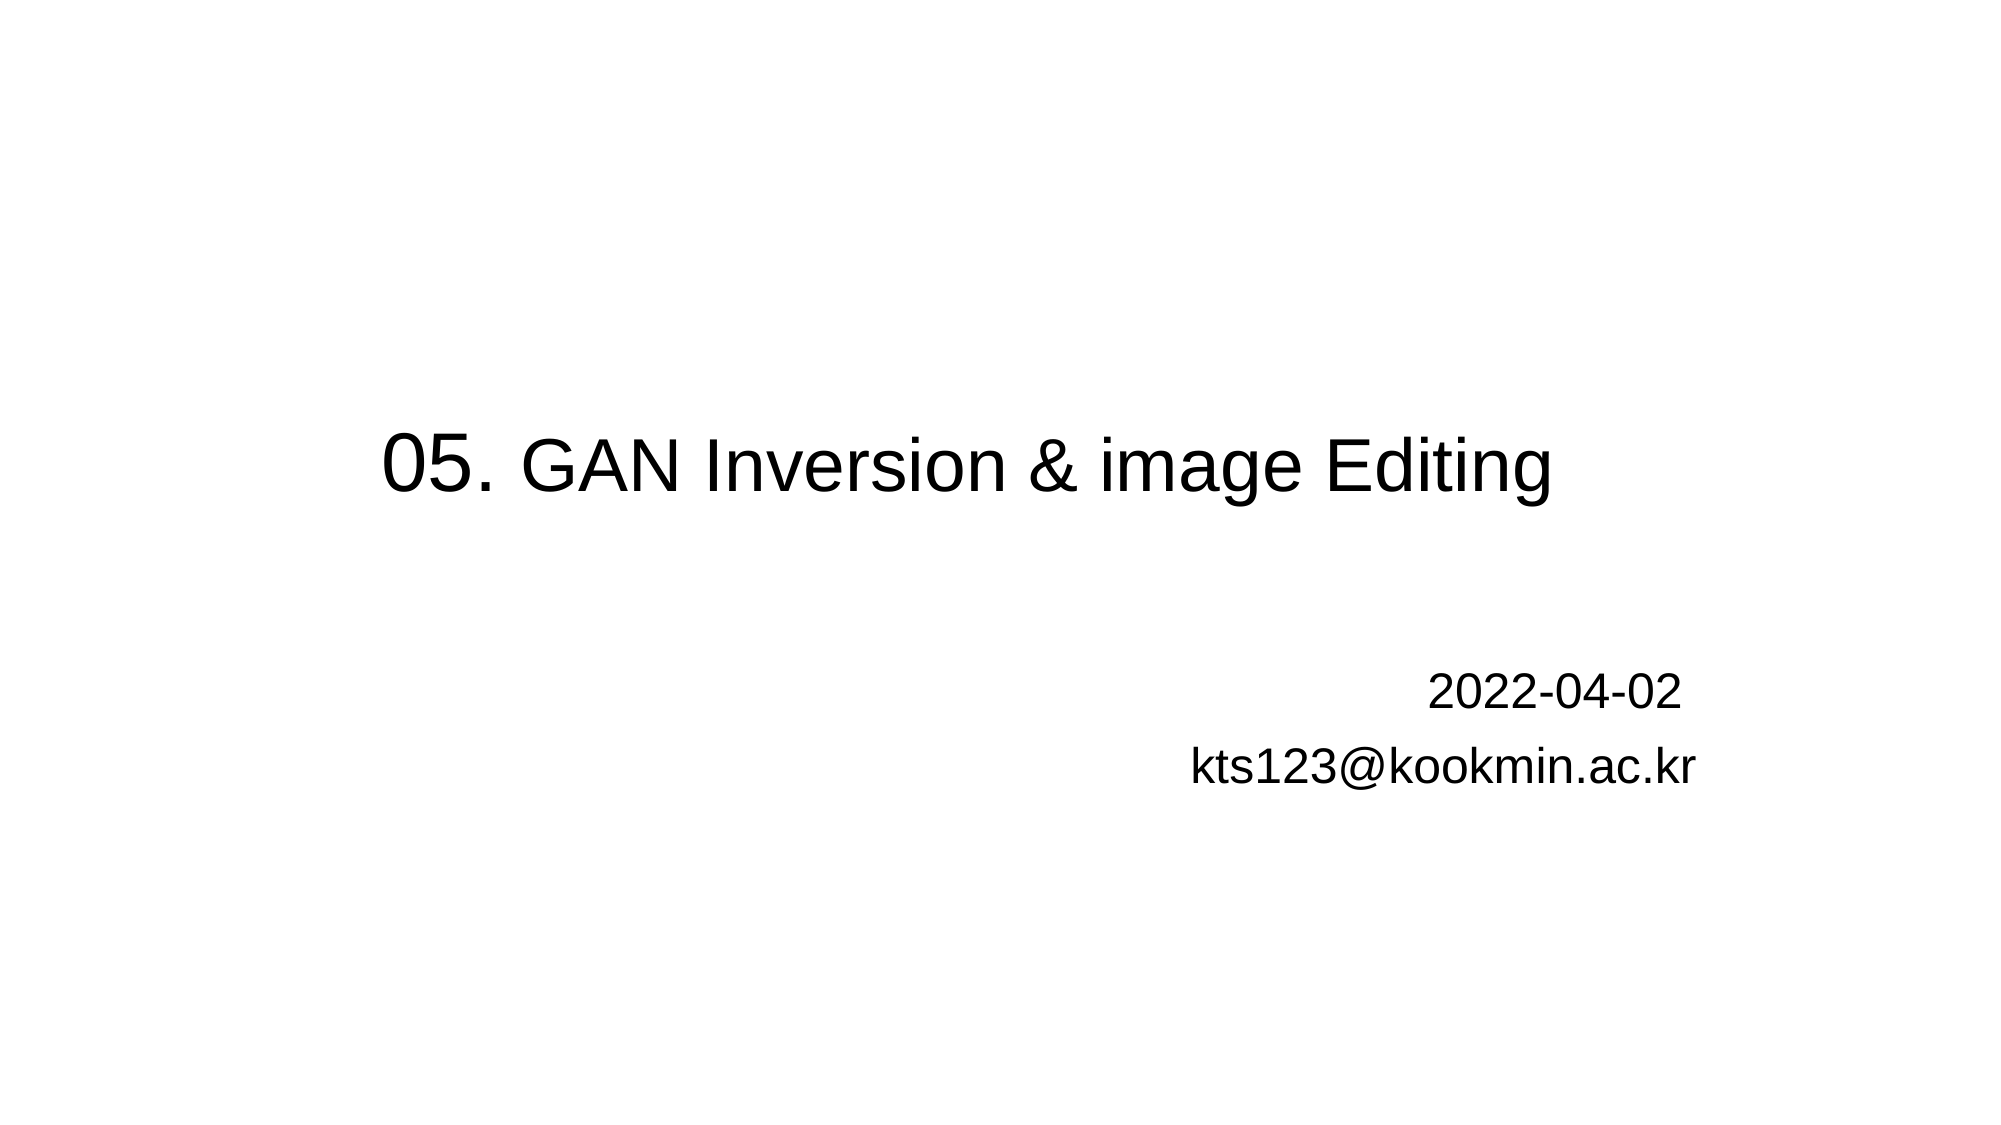

# 05. GAN Inversion & image Editing
2022-04-02
kts123@kookmin.ac.kr